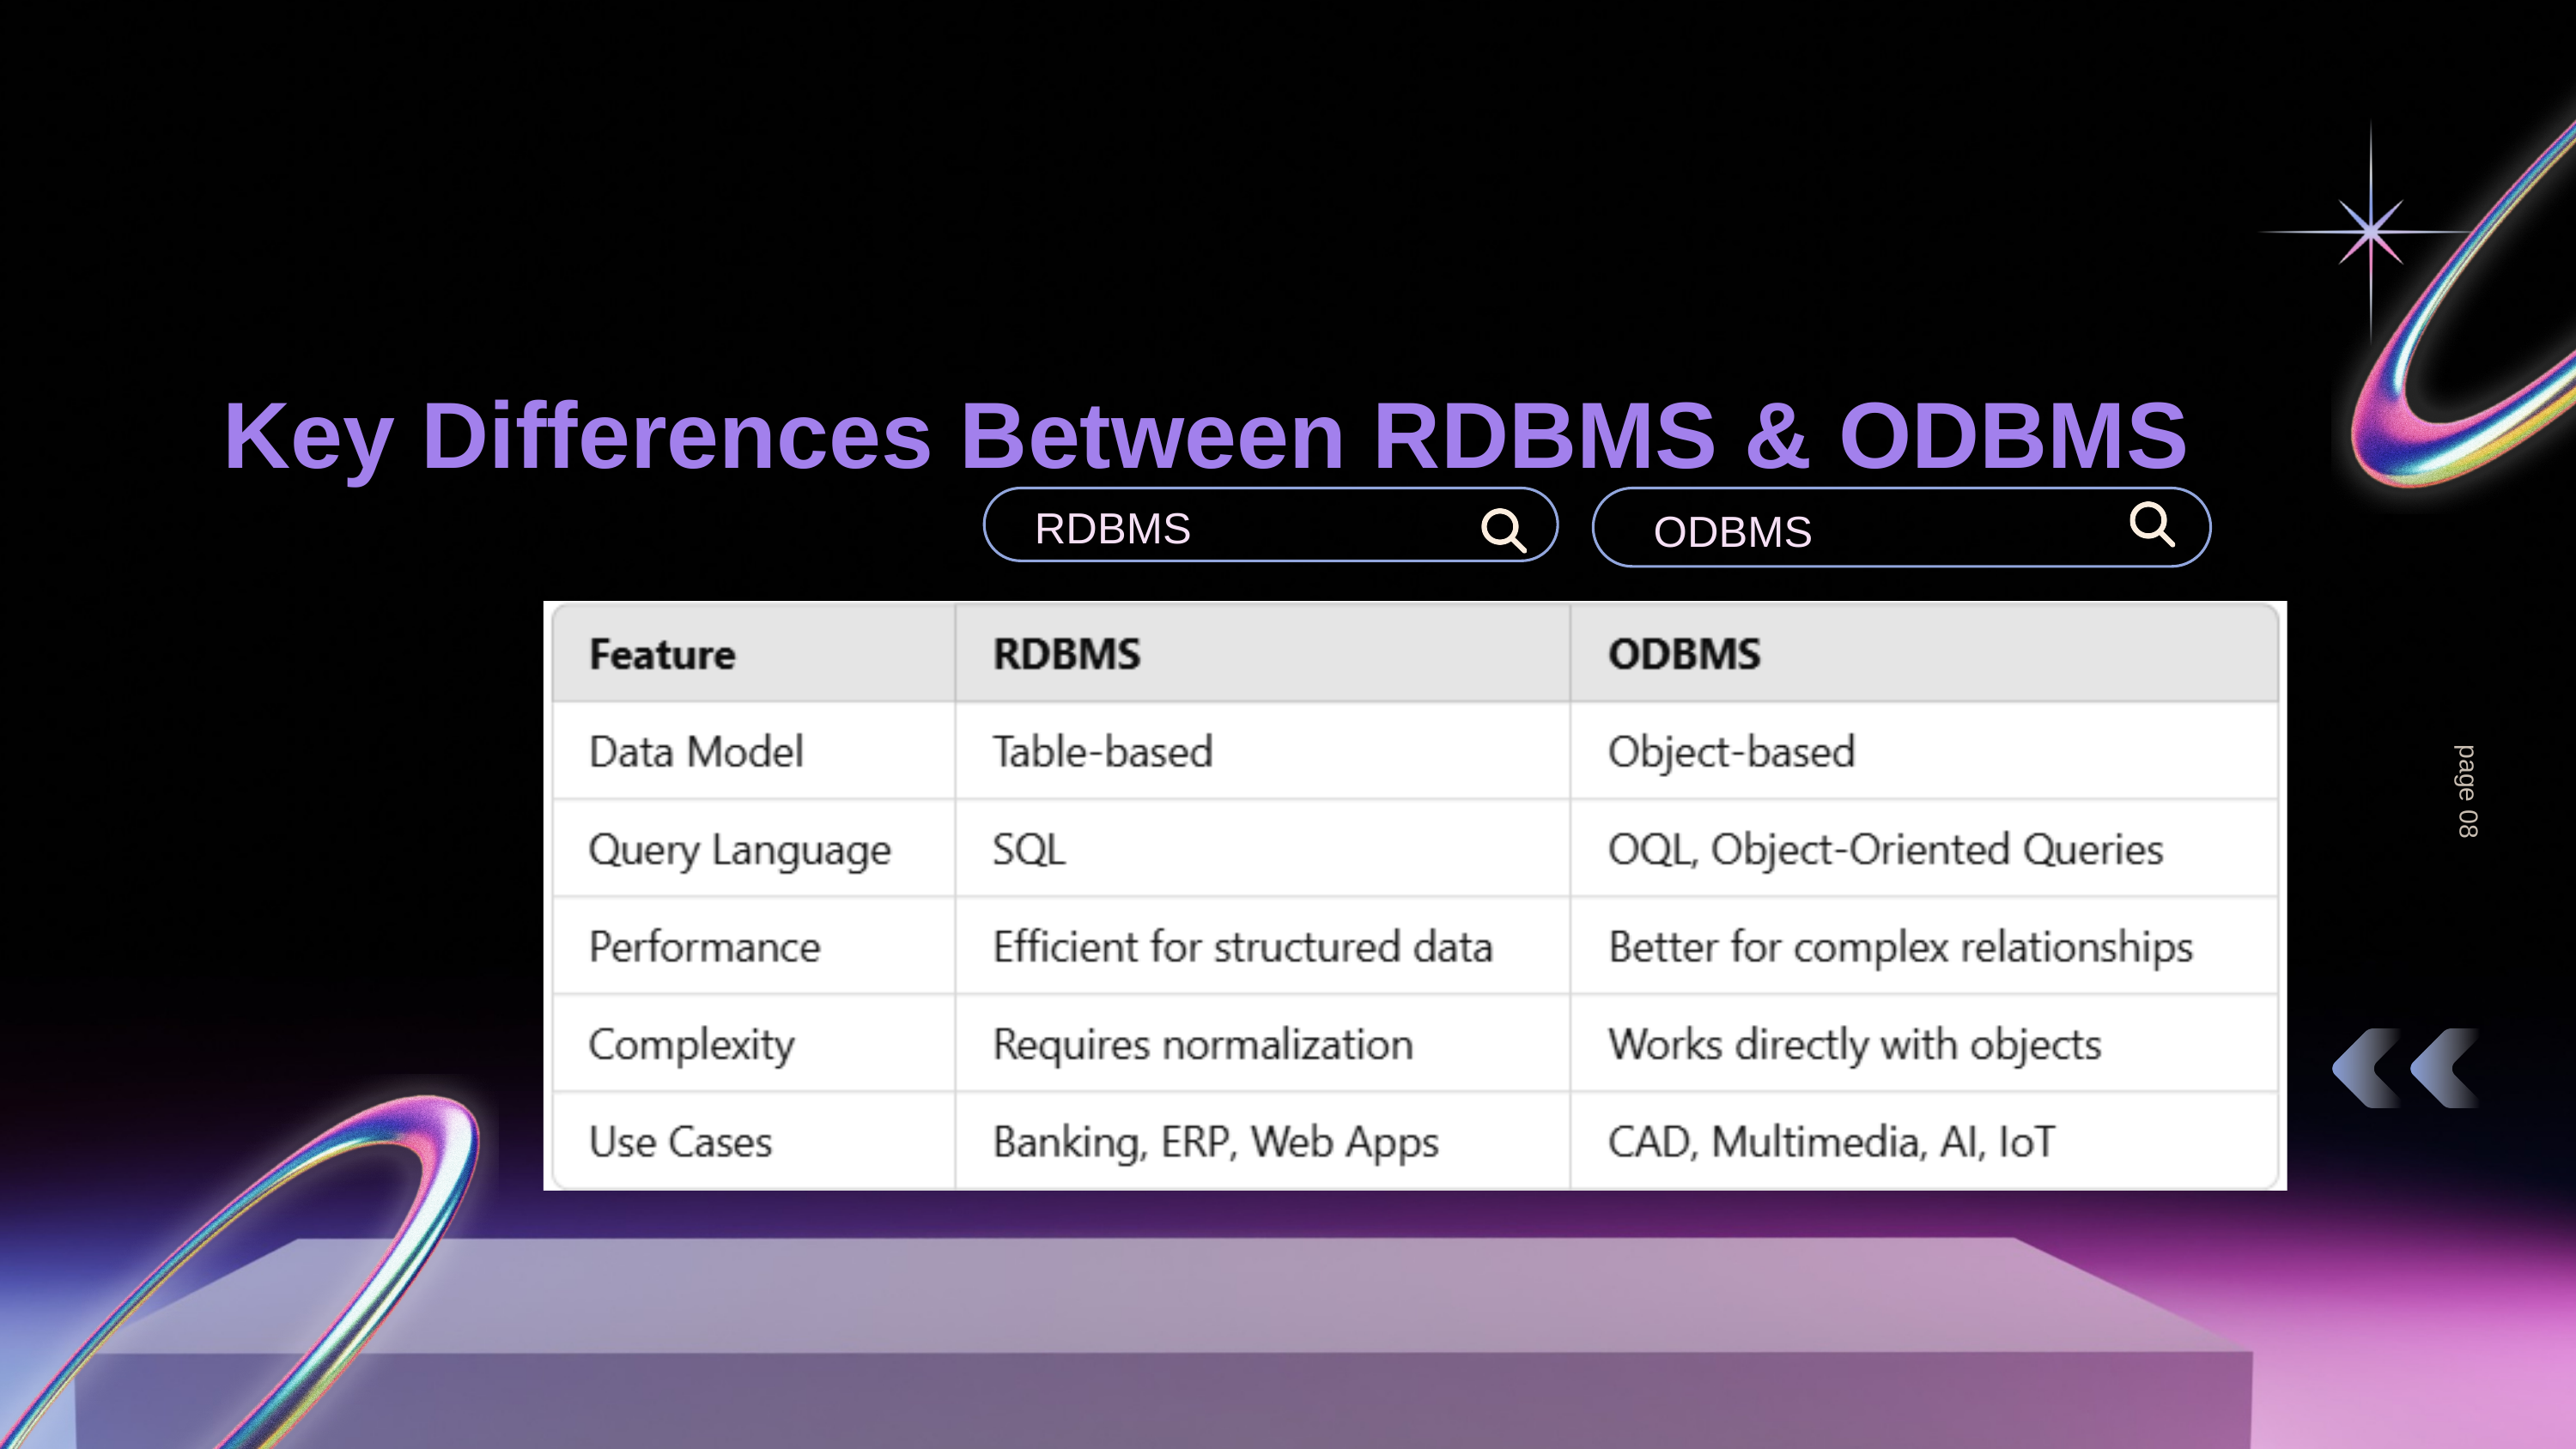

Key Differences Between RDBMS & ODBMS

RDBMS
ODBMS

page 08